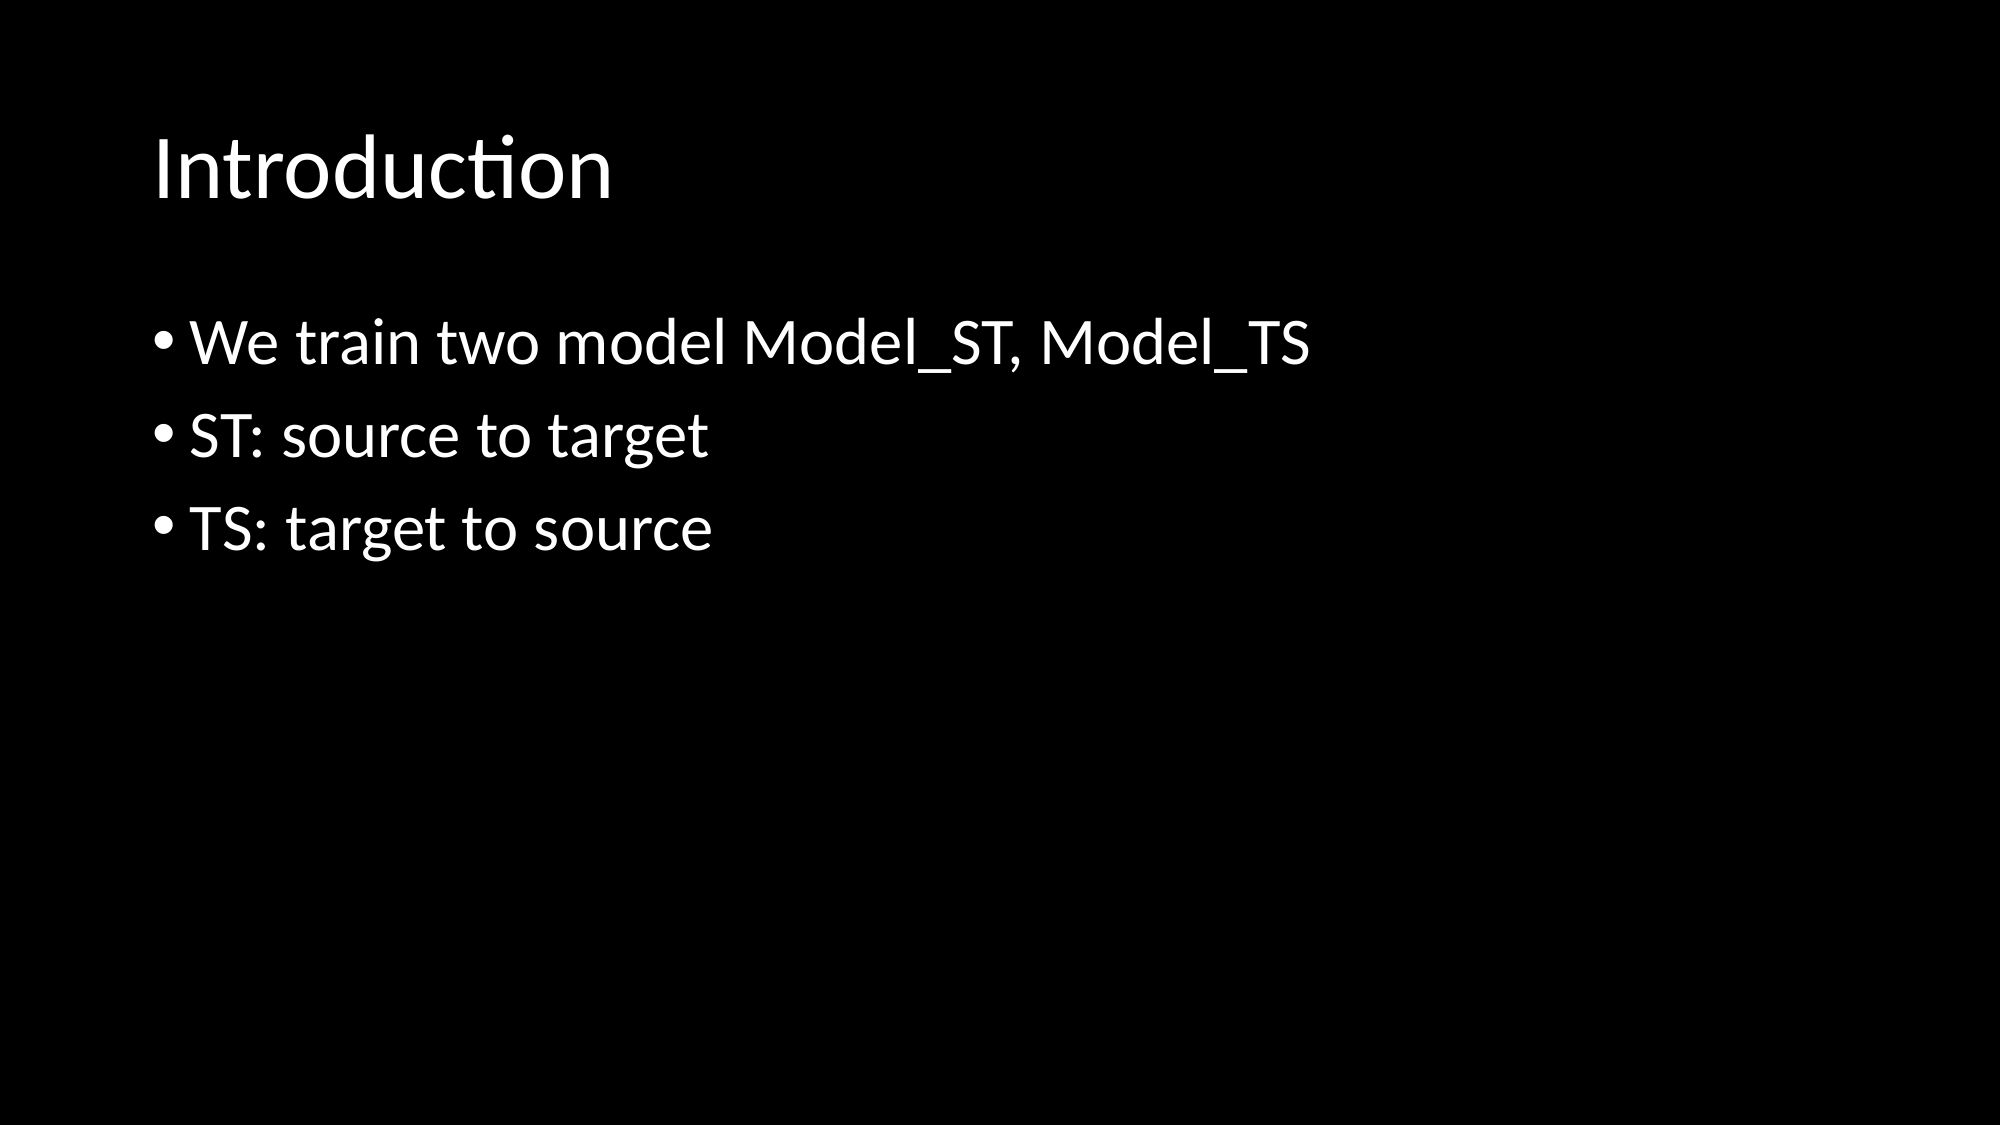

# Introduction
We train two model Model_ST, Model_TS
ST: source to target
TS: target to source